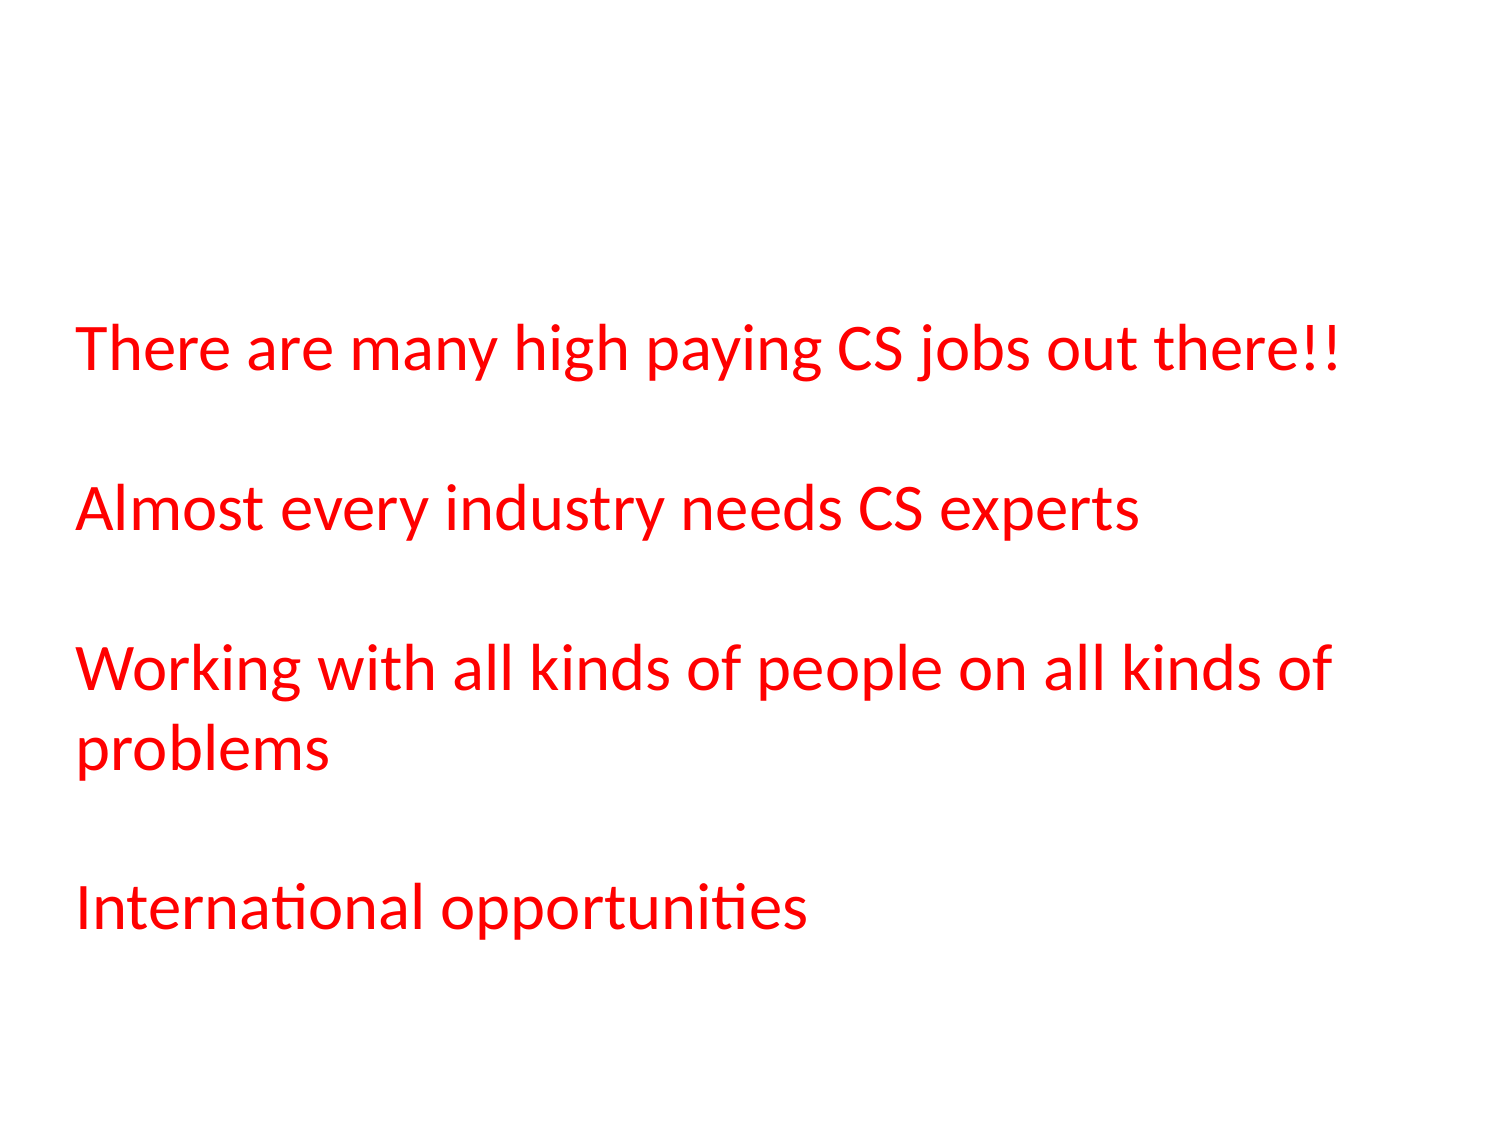

There are many high paying CS jobs out there!!

Almost every industry needs CS experts

Working with all kinds of people on all kinds of problems

International opportunities